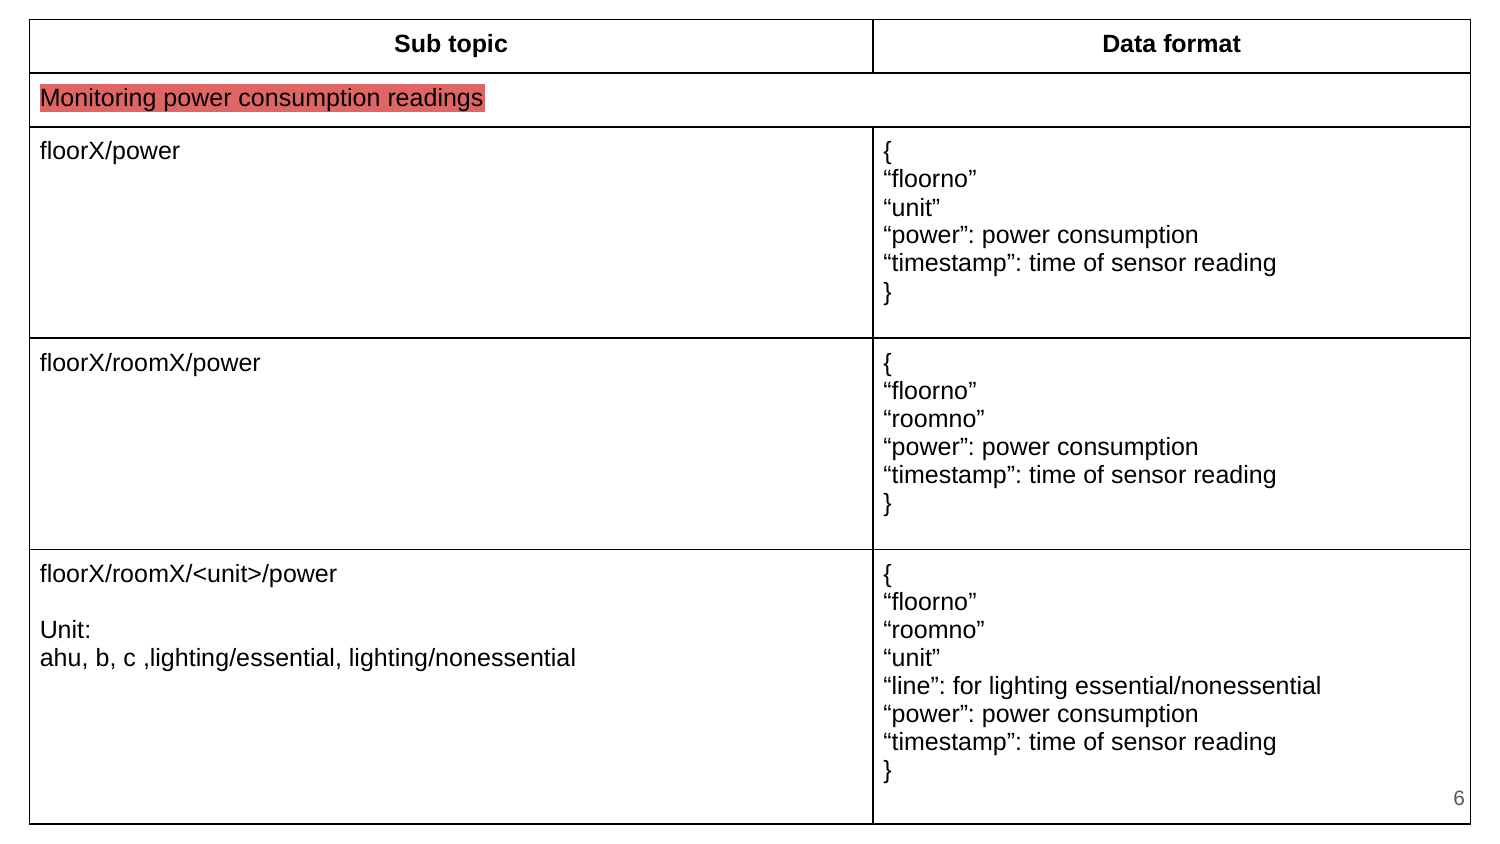

| Sub topic | Data format |
| --- | --- |
| Monitoring power consumption readings |  |
| floorX/power | { “floorno” “unit” “power”: power consumption “timestamp”: time of sensor reading } |
| floorX/roomX/power | { “floorno” “roomno” “power”: power consumption “timestamp”: time of sensor reading } |
| floorX/roomX/<unit>/power Unit: ahu, b, c ,lighting/essential, lighting/nonessential | { “floorno” “roomno” “unit” “line”: for lighting essential/nonessential “power”: power consumption “timestamp”: time of sensor reading } |
6